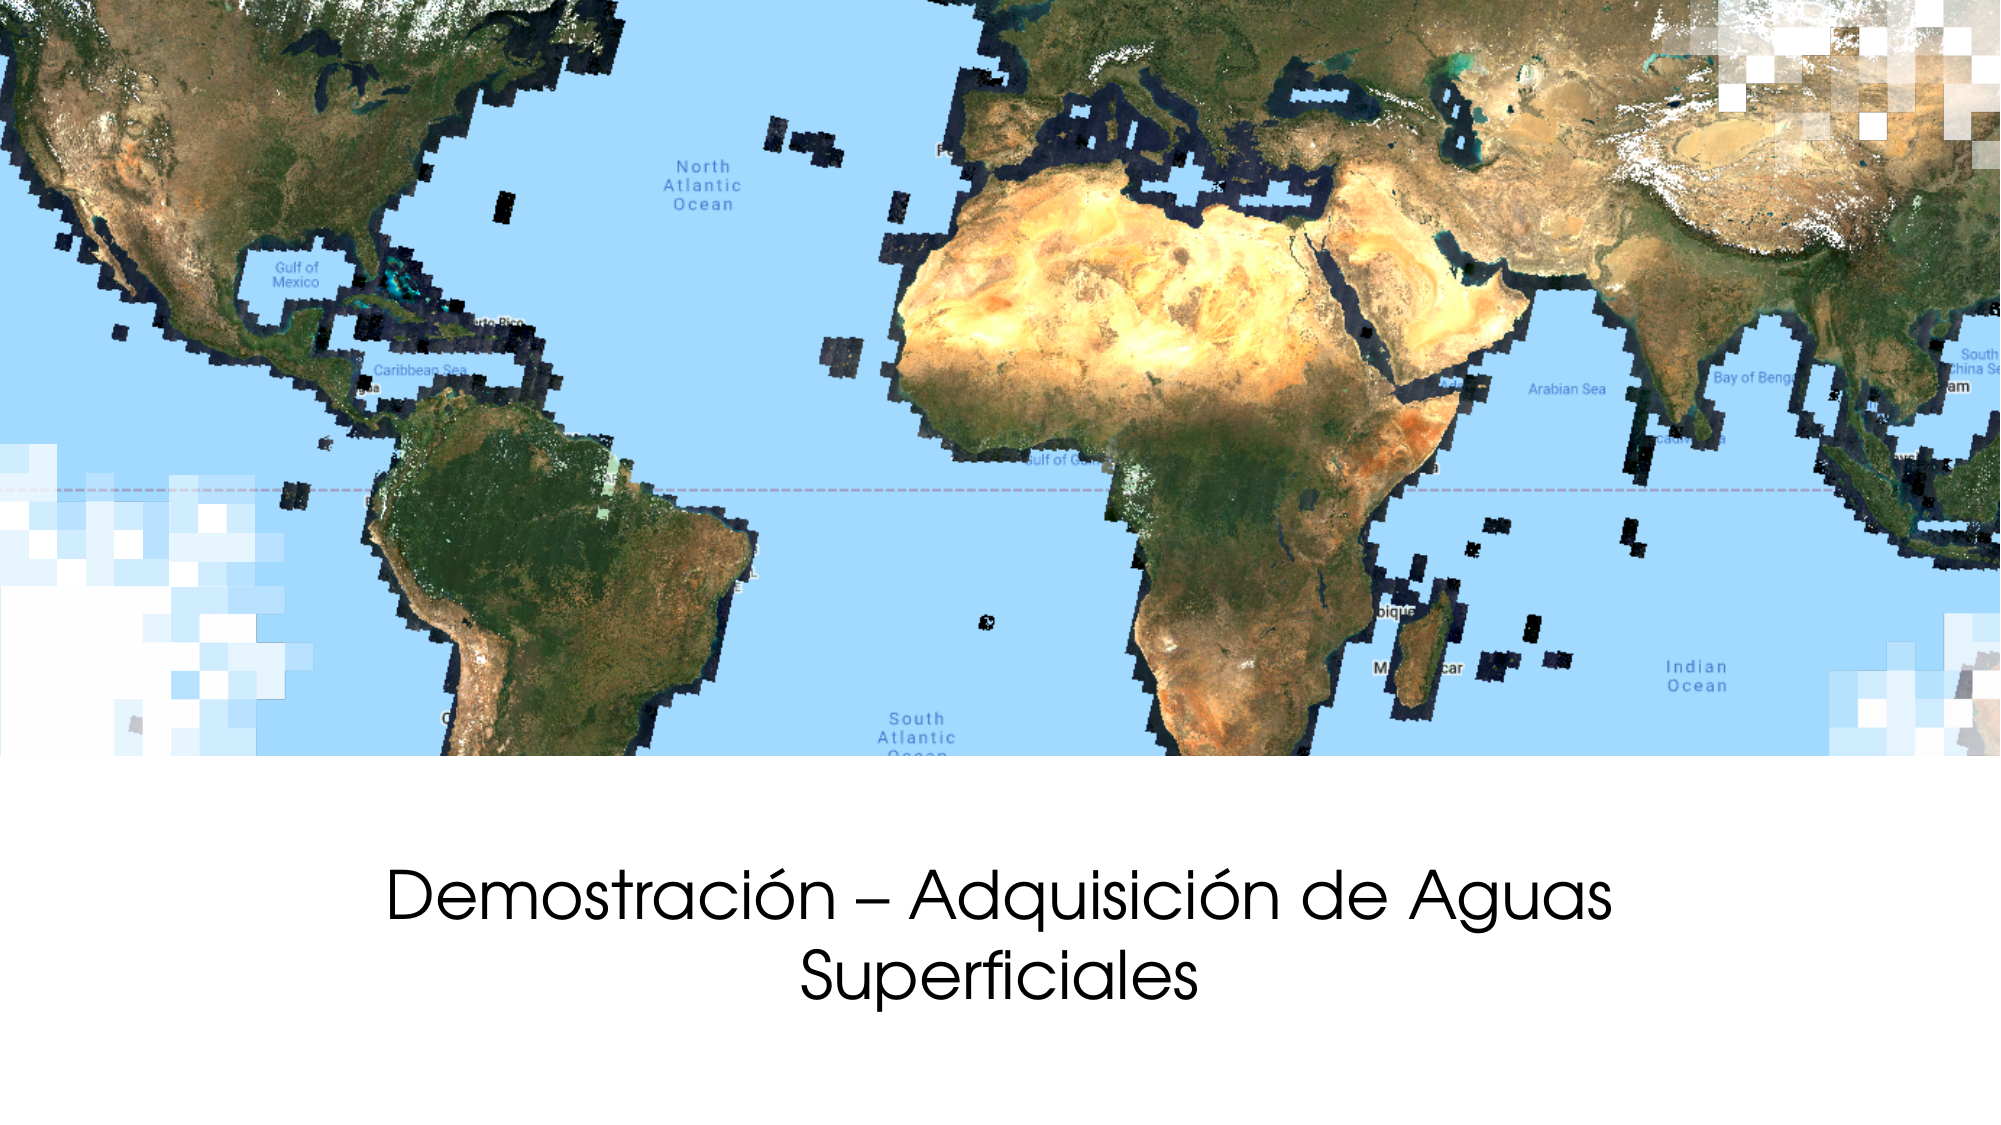

# Demostración – Adquisición de Aguas Superficiales